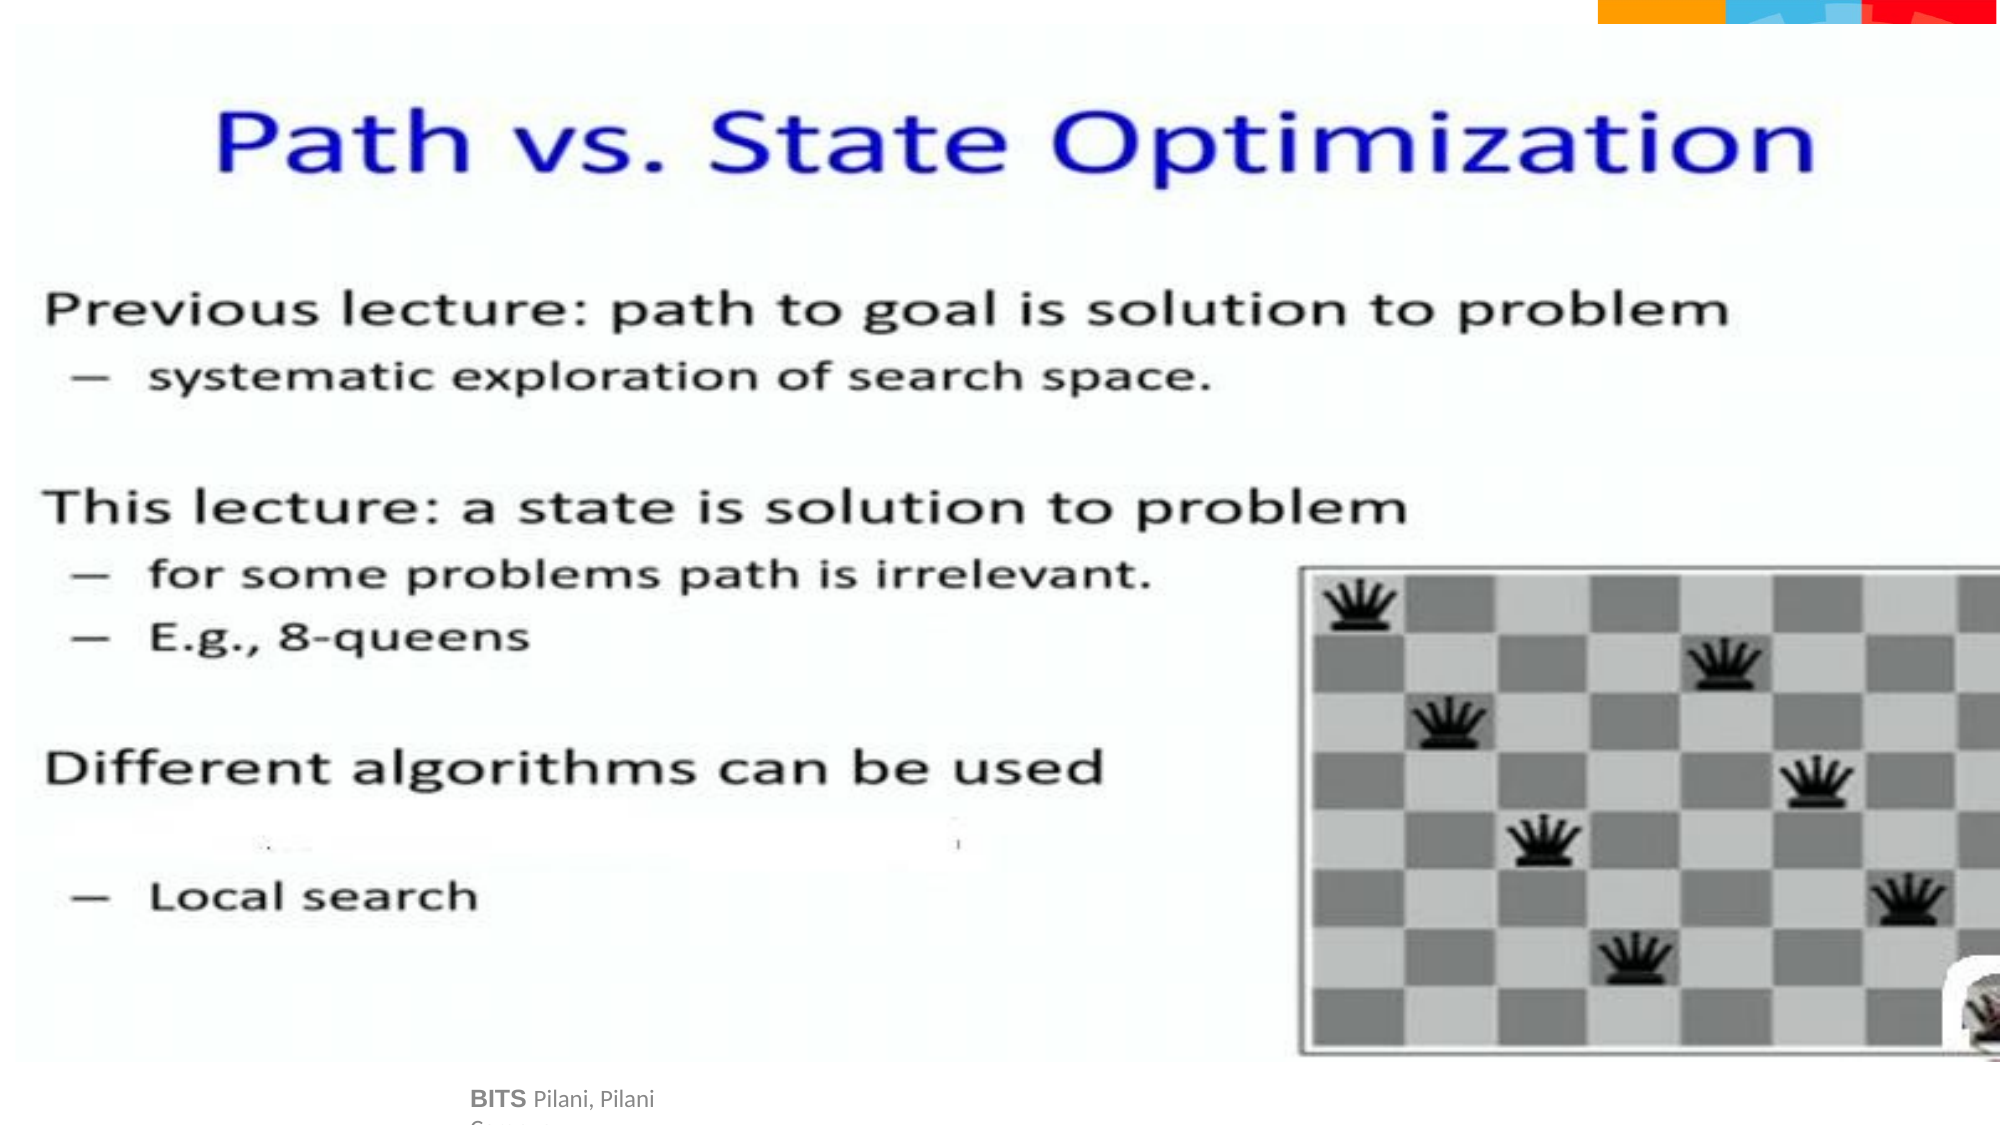

# Thank You
BITS Pilani, Pilani Campus